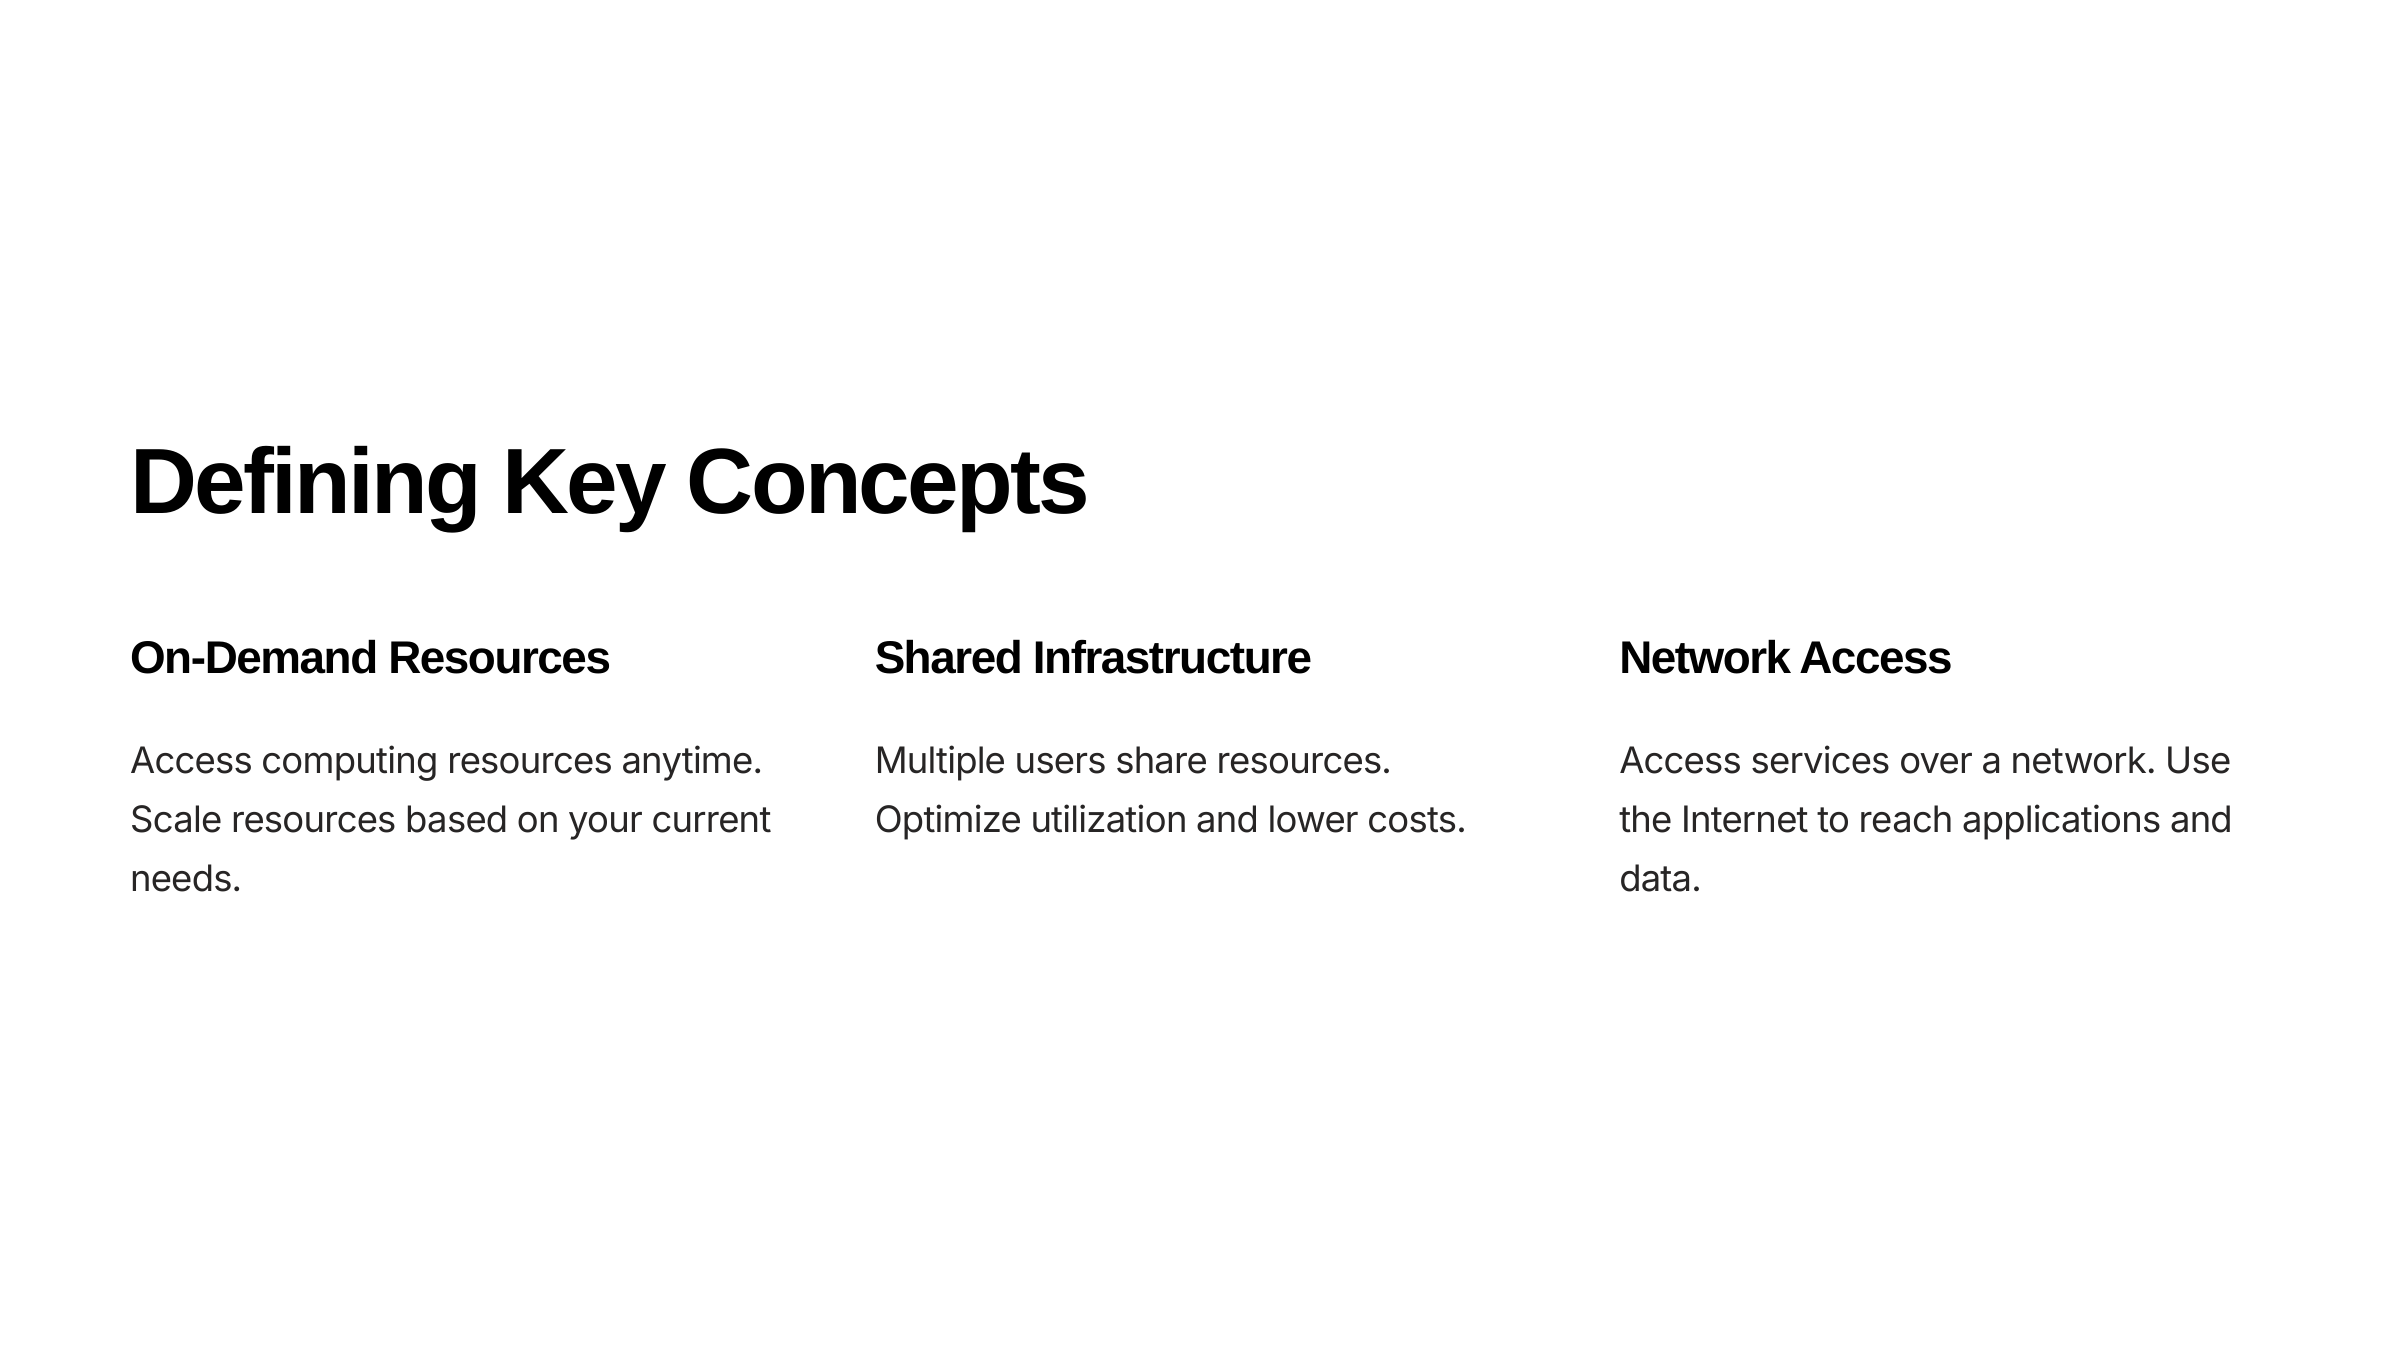

Defining Key Concepts
On-Demand Resources
Shared Infrastructure
Network Access
Access computing resources anytime. Scale resources based on your current needs.
Multiple users share resources. Optimize utilization and lower costs.
Access services over a network. Use the Internet to reach applications and data.